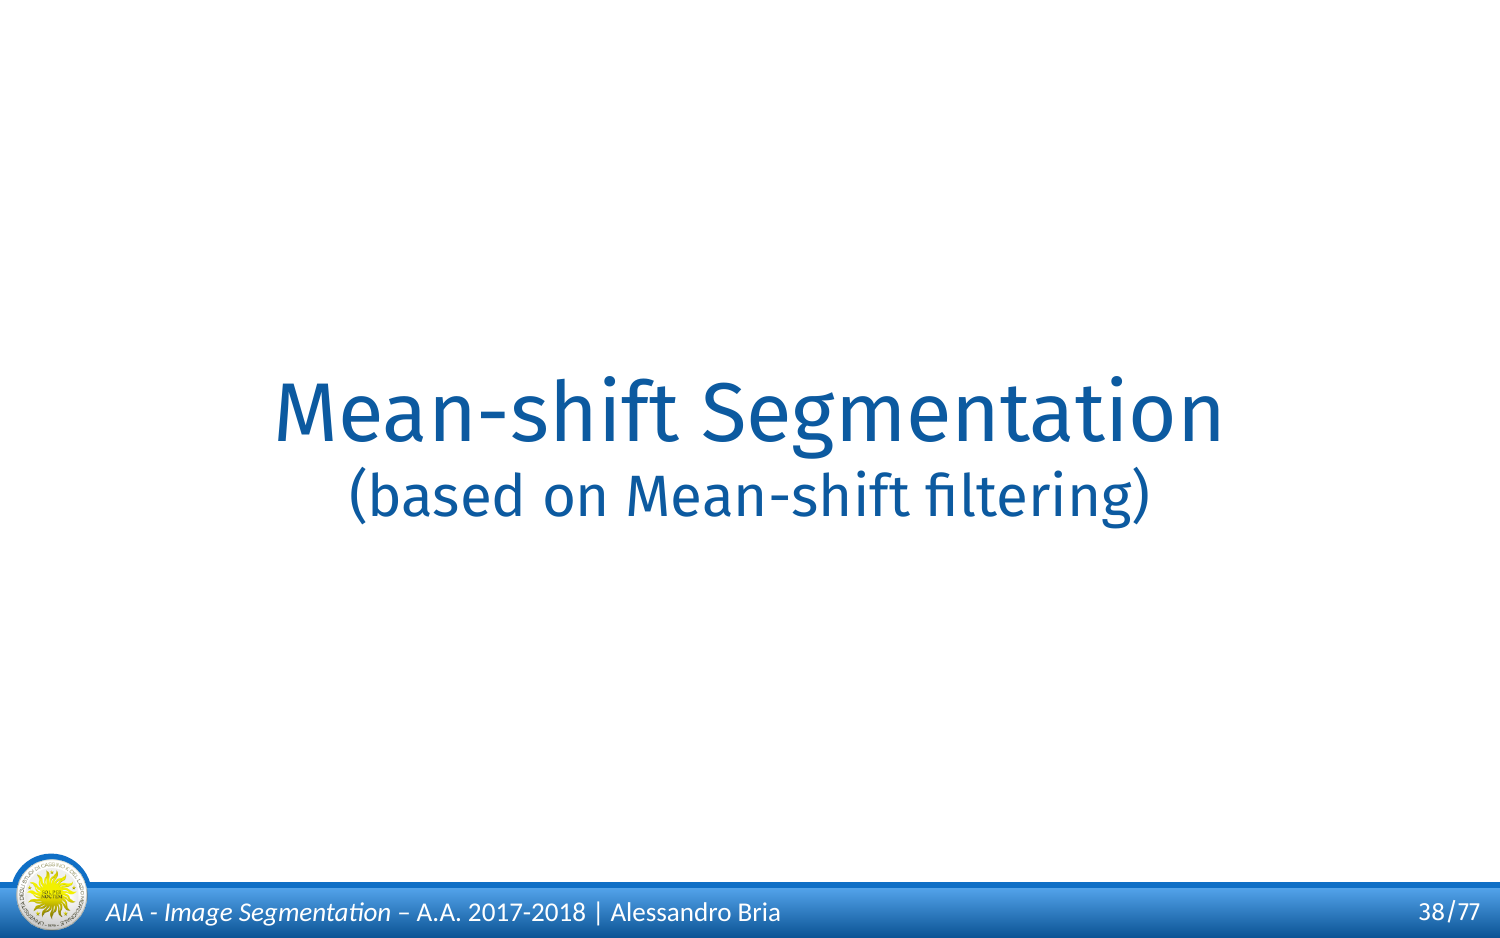

# Mean-shift Segmentation (based on Mean-shift filtering)